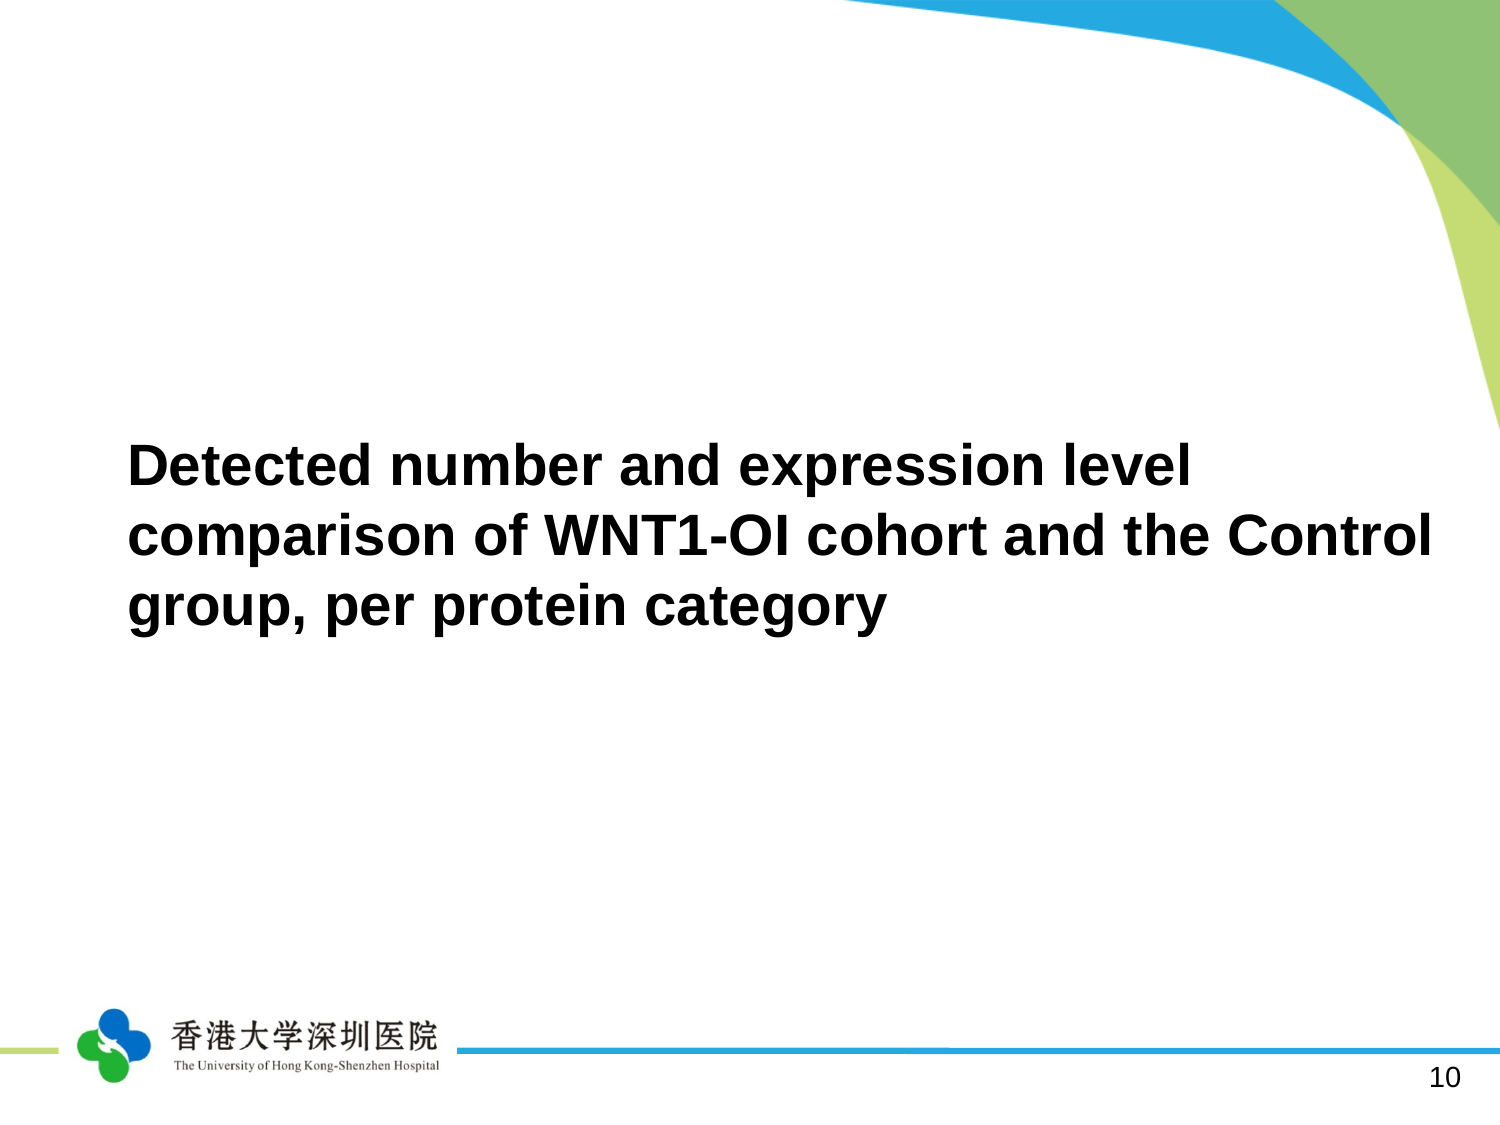

# Detected number and expression level comparison of WNT1-OI cohort and the Control group, per protein category
10